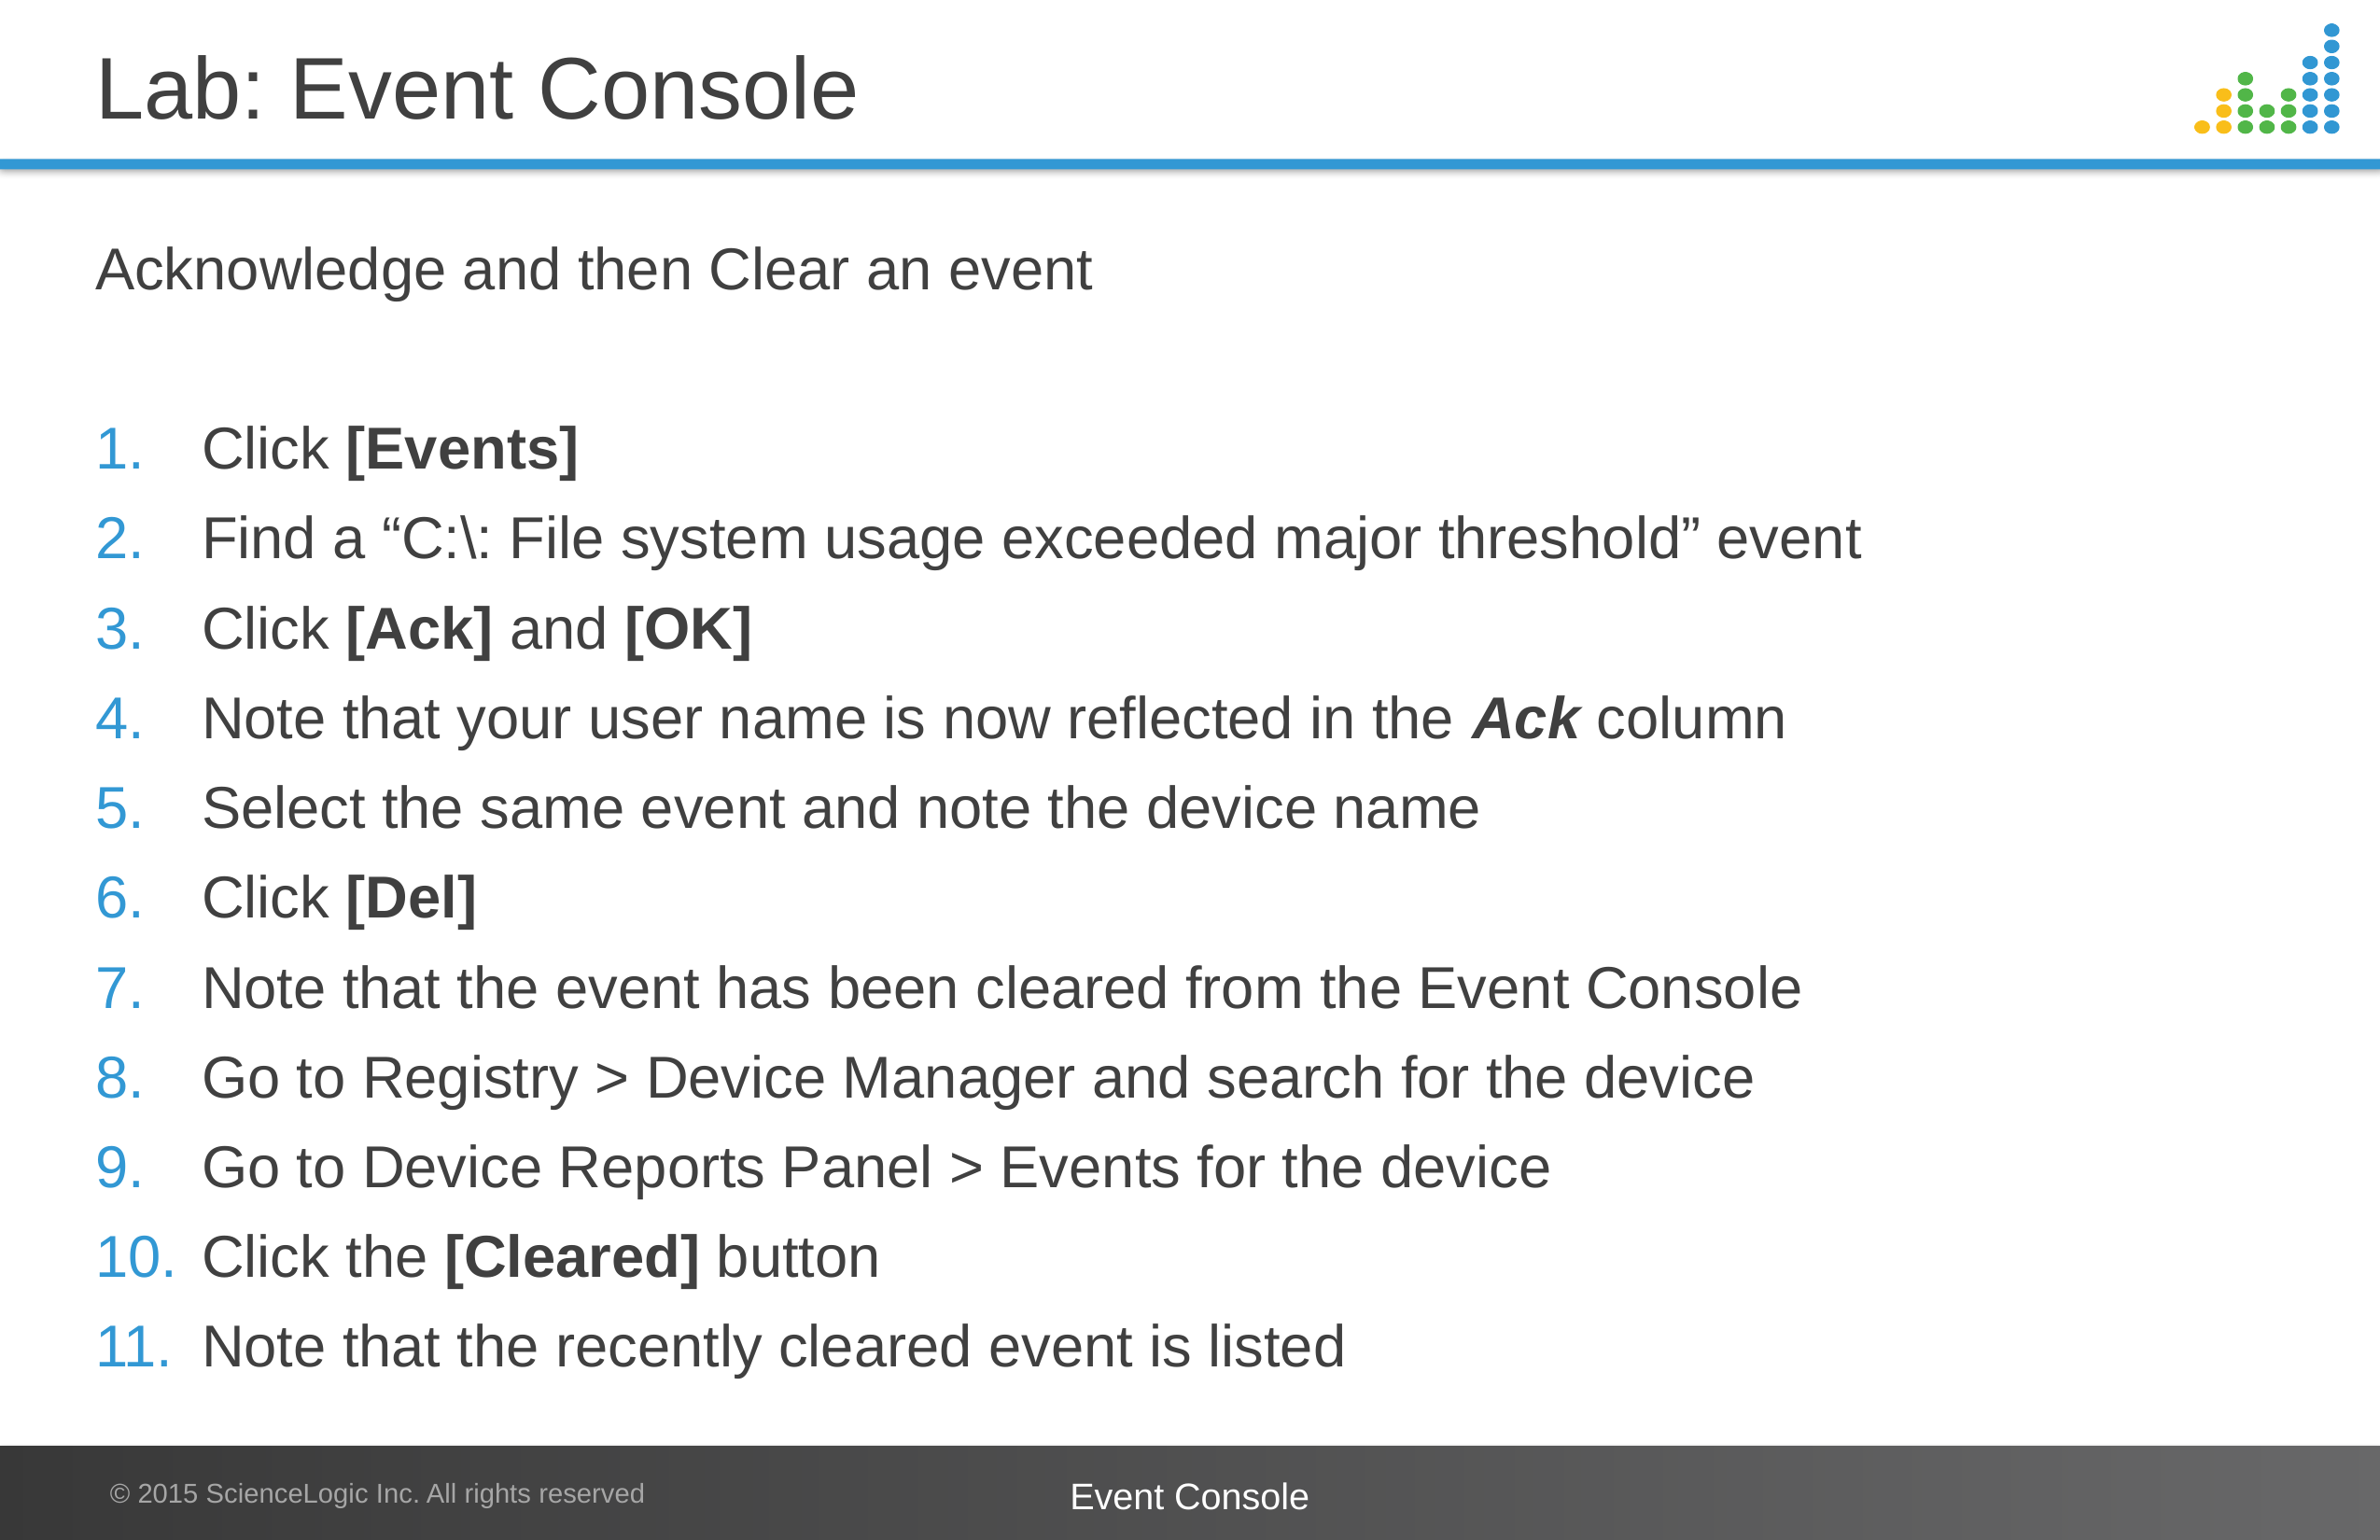

# Lab: Event Console
Acknowledge and then Clear an event

Click [Events]
Find a “C:\: File system usage exceeded major threshold” event
Click [Ack] and [OK]
Note that your user name is now reflected in the Ack column
Select the same event and note the device name
Click [Del]
Note that the event has been cleared from the Event Console
Go to Registry > Device Manager and search for the device
Go to Device Reports Panel > Events for the device
Click the [Cleared] button
Note that the recently cleared event is listed
Event Console